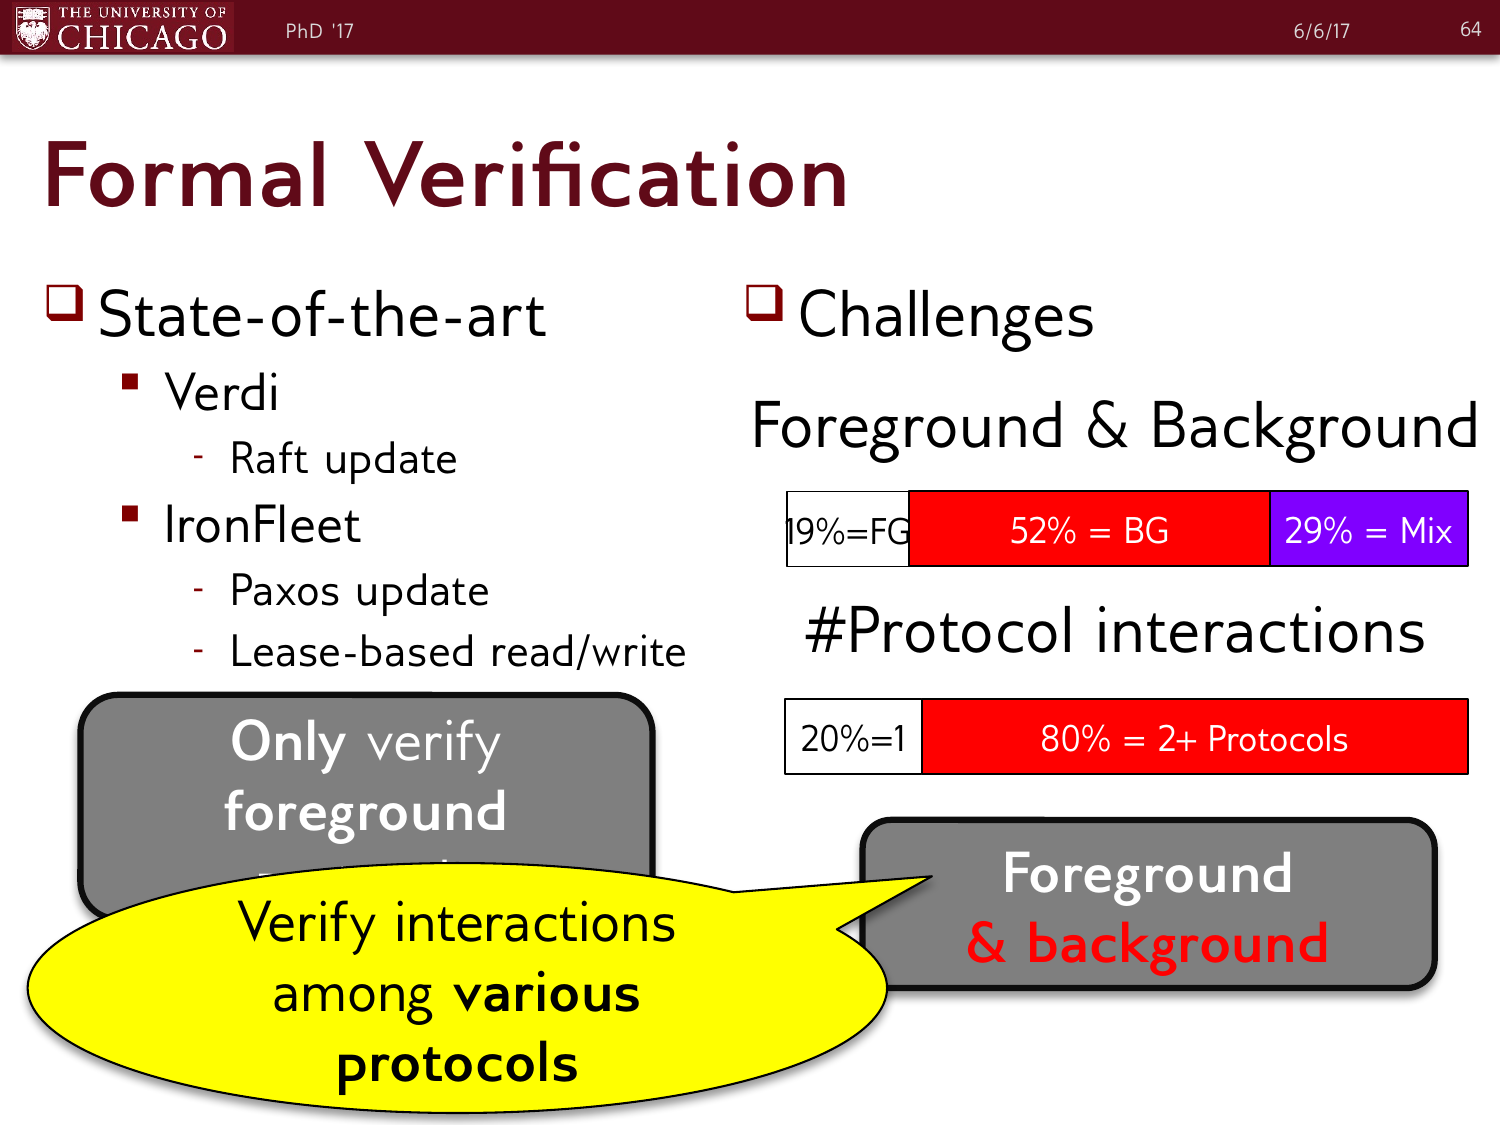

64
PhD '17
6/6/17
# Formal Verification
State-of-the-art
Verdi
Raft update
IronFleet
Paxos update
Lease-based read/write
Challenges
Foreground & Background

#Protocol interactions
52% = BG
29% = Mix
19%=FG
Only verify foreground protocols
20%=1
80% = 2+ Protocols
Foreground
& background
Verify interactions among various protocols